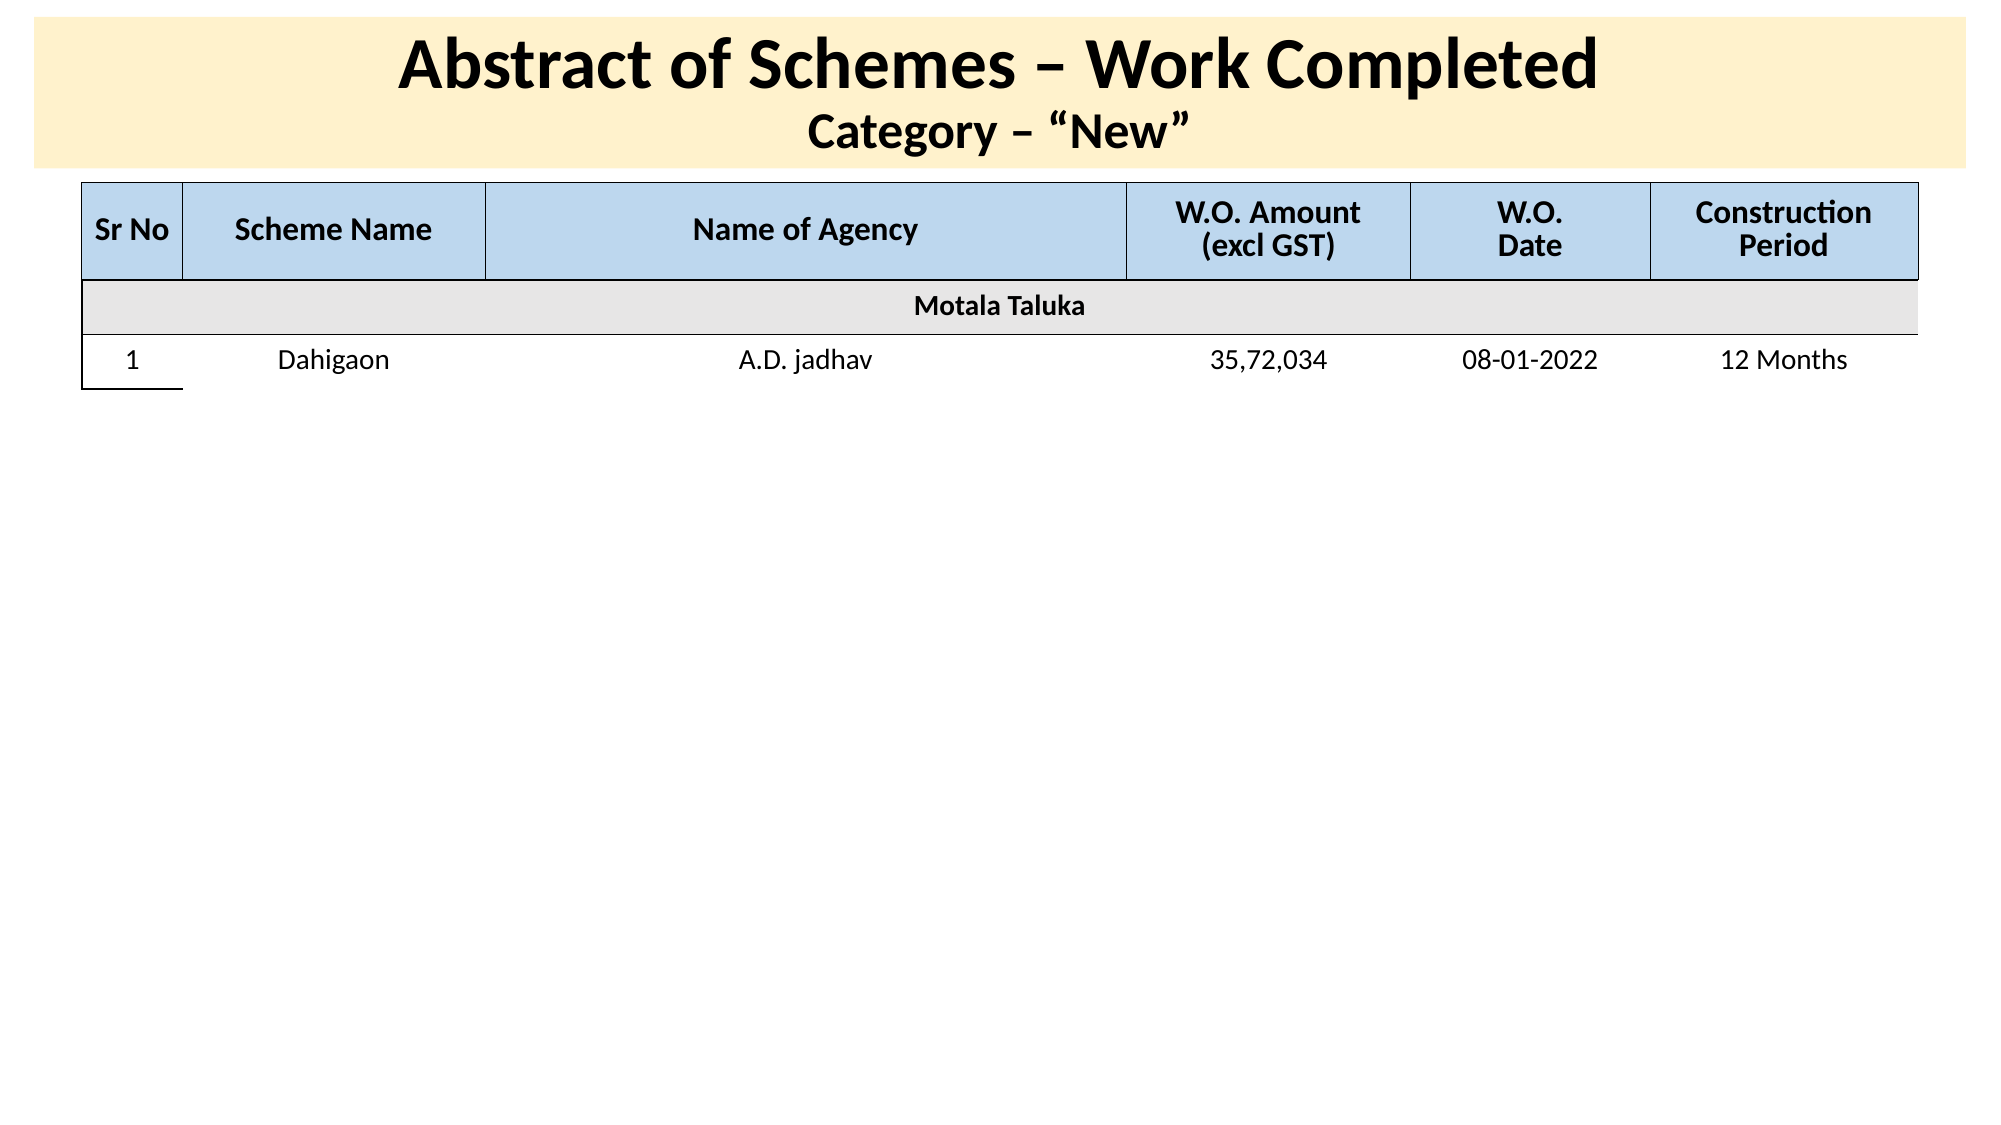

# Abstract of Schemes – Work Completed Category – “New”
| Sr No | Scheme Name | Name of Agency | W.O. Amount (excl GST) | W.O. Date | Construction Period |
| --- | --- | --- | --- | --- | --- |
| Motala Taluka | Motala Taluka |  |  |  |  |
| --- | --- | --- | --- | --- | --- |
| 1 | Dahigaon | A.D. jadhav | 35,72,034 | 08-01-2022 | 12 Months |